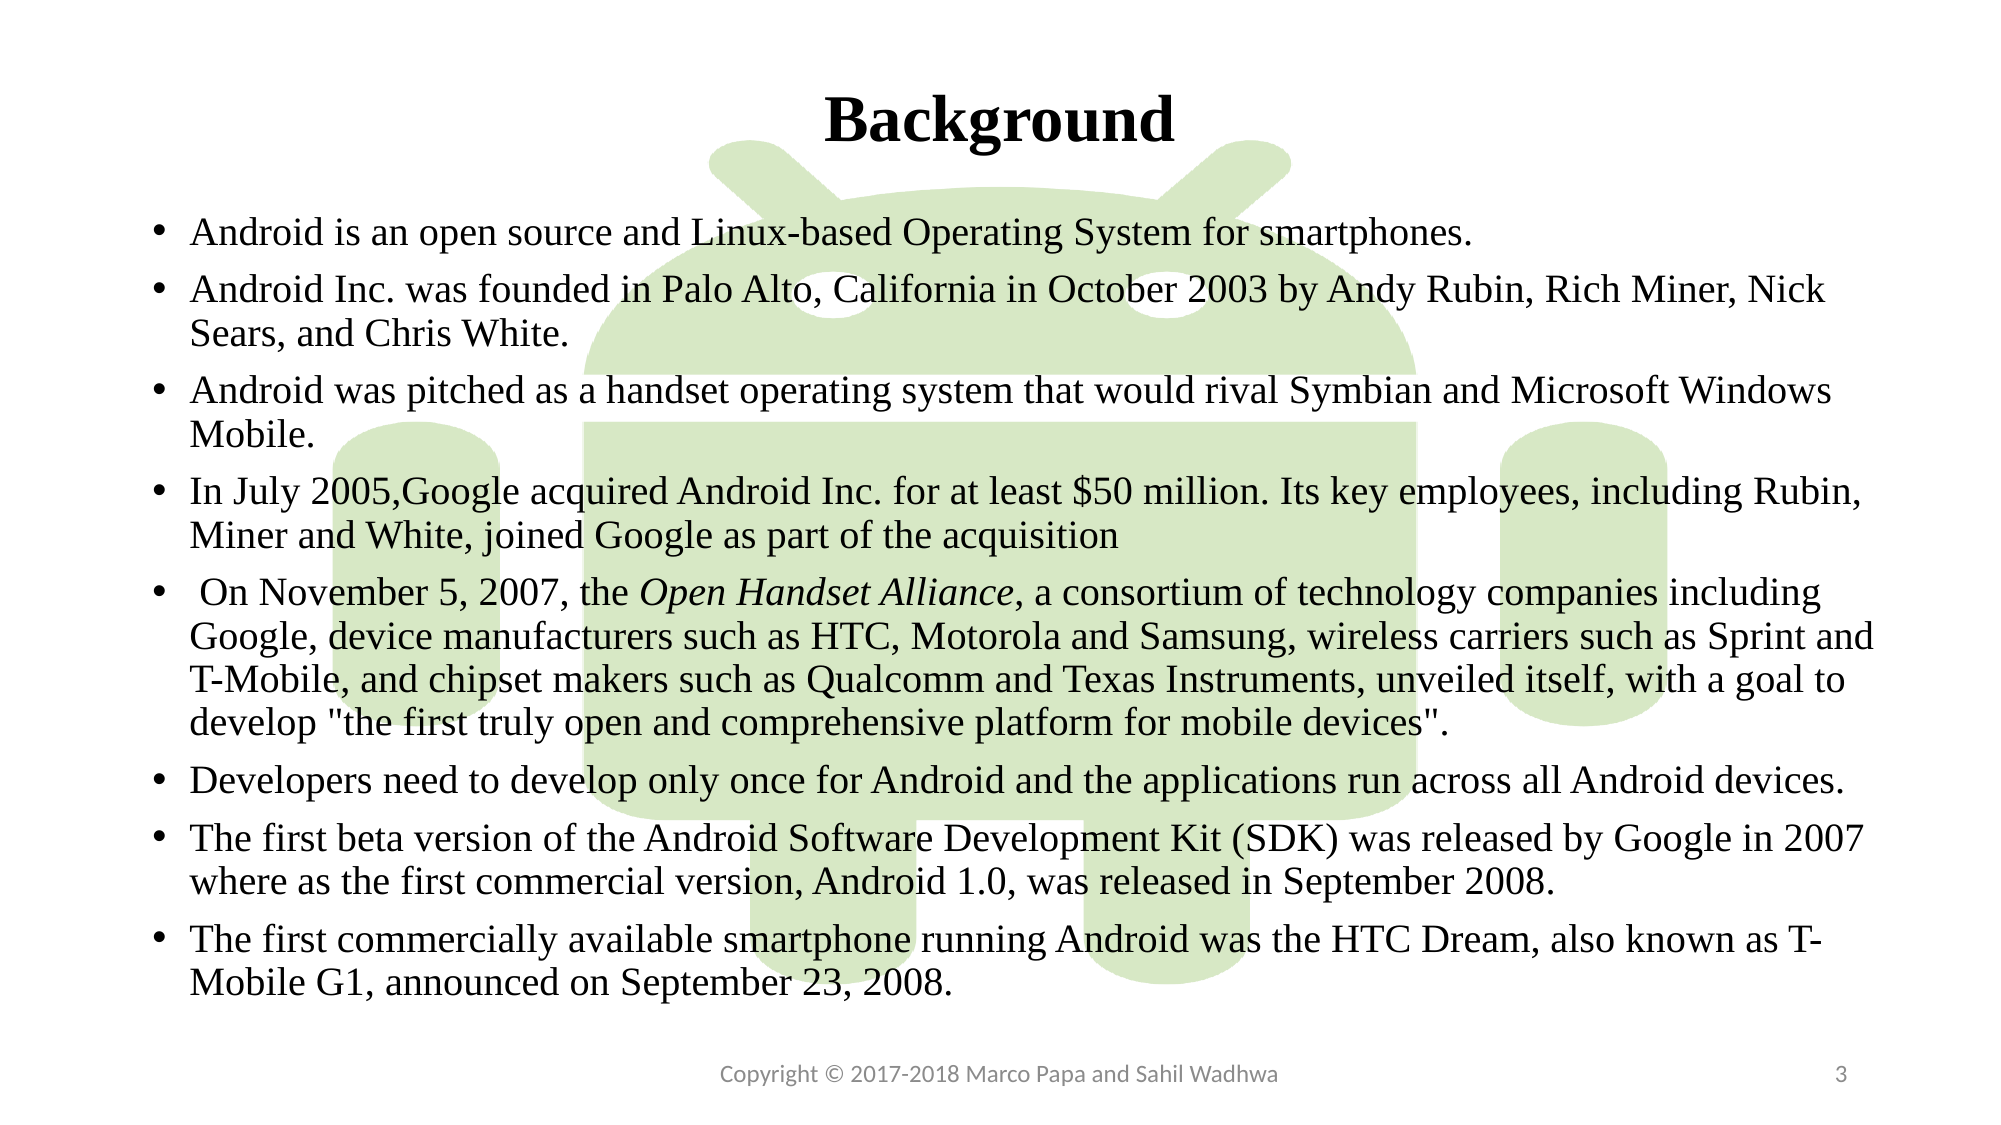

# Background
Android is an open source and Linux-based Operating System for smartphones.
Android Inc. was founded in Palo Alto, California in October 2003 by Andy Rubin, Rich Miner, Nick Sears, and Chris White.
Android was pitched as a handset operating system that would rival Symbian and Microsoft Windows Mobile.
In July 2005,Google acquired Android Inc. for at least $50 million. Its key employees, including Rubin, Miner and White, joined Google as part of the acquisition
 On November 5, 2007, the Open Handset Alliance, a consortium of technology companies including Google, device manufacturers such as HTC, Motorola and Samsung, wireless carriers such as Sprint and T-Mobile, and chipset makers such as Qualcomm and Texas Instruments, unveiled itself, with a goal to develop "the first truly open and comprehensive platform for mobile devices".
Developers need to develop only once for Android and the applications run across all Android devices.
The first beta version of the Android Software Development Kit (SDK) was released by Google in 2007 where as the first commercial version, Android 1.0, was released in September 2008.
The first commercially available smartphone running Android was the HTC Dream, also known as T-Mobile G1, announced on September 23, 2008.

Copyright © 2017-2018 Marco Papa and Sahil Wadhwa
3